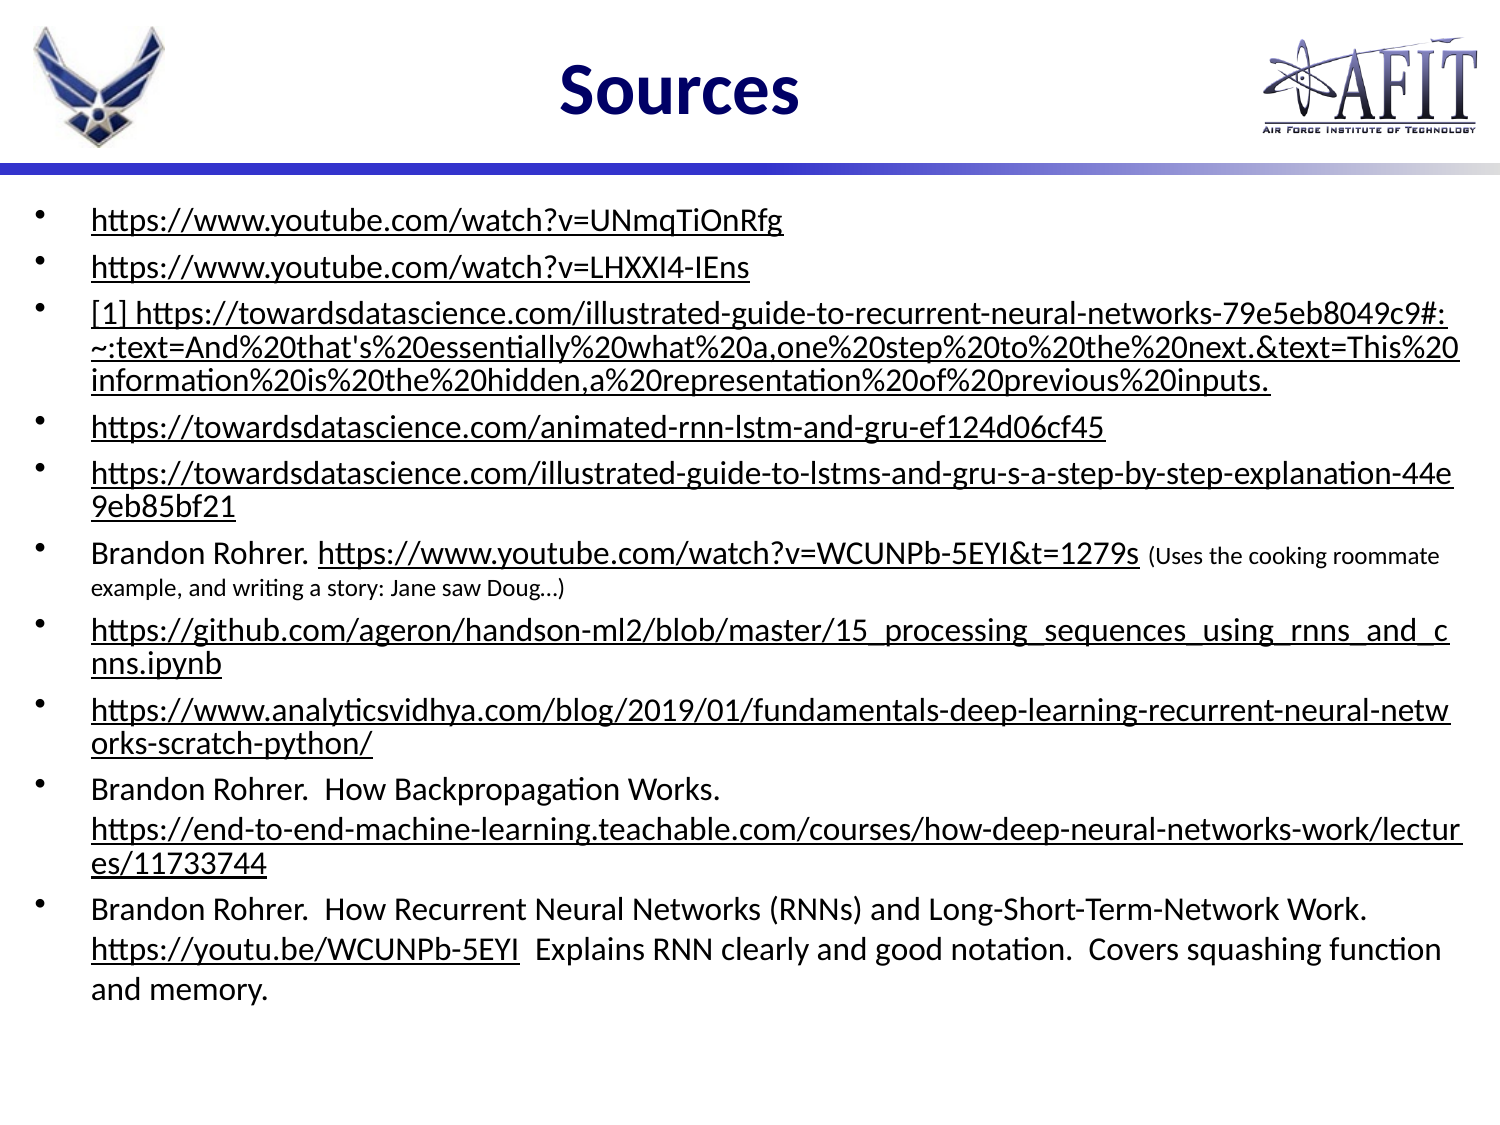

# Sources
https://www.youtube.com/watch?v=UNmqTiOnRfg
https://www.youtube.com/watch?v=LHXXI4-IEns
[1] https://towardsdatascience.com/illustrated-guide-to-recurrent-neural-networks-79e5eb8049c9#:~:text=And%20that's%20essentially%20what%20a,one%20step%20to%20the%20next.&text=This%20information%20is%20the%20hidden,a%20representation%20of%20previous%20inputs.
https://towardsdatascience.com/animated-rnn-lstm-and-gru-ef124d06cf45
https://towardsdatascience.com/illustrated-guide-to-lstms-and-gru-s-a-step-by-step-explanation-44e9eb85bf21
Brandon Rohrer. https://www.youtube.com/watch?v=WCUNPb-5EYI&t=1279s (Uses the cooking roommate example, and writing a story: Jane saw Doug…)
https://github.com/ageron/handson-ml2/blob/master/15_processing_sequences_using_rnns_and_cnns.ipynb
https://www.analyticsvidhya.com/blog/2019/01/fundamentals-deep-learning-recurrent-neural-networks-scratch-python/
Brandon Rohrer.  How Backpropagation Works. https://end-to-end-machine-learning.teachable.com/courses/how-deep-neural-networks-work/lectures/11733744
Brandon Rohrer.  How Recurrent Neural Networks (RNNs) and Long-Short-Term-Network Work. https://youtu.be/WCUNPb-5EYI  Explains RNN clearly and good notation.  Covers squashing function and memory.